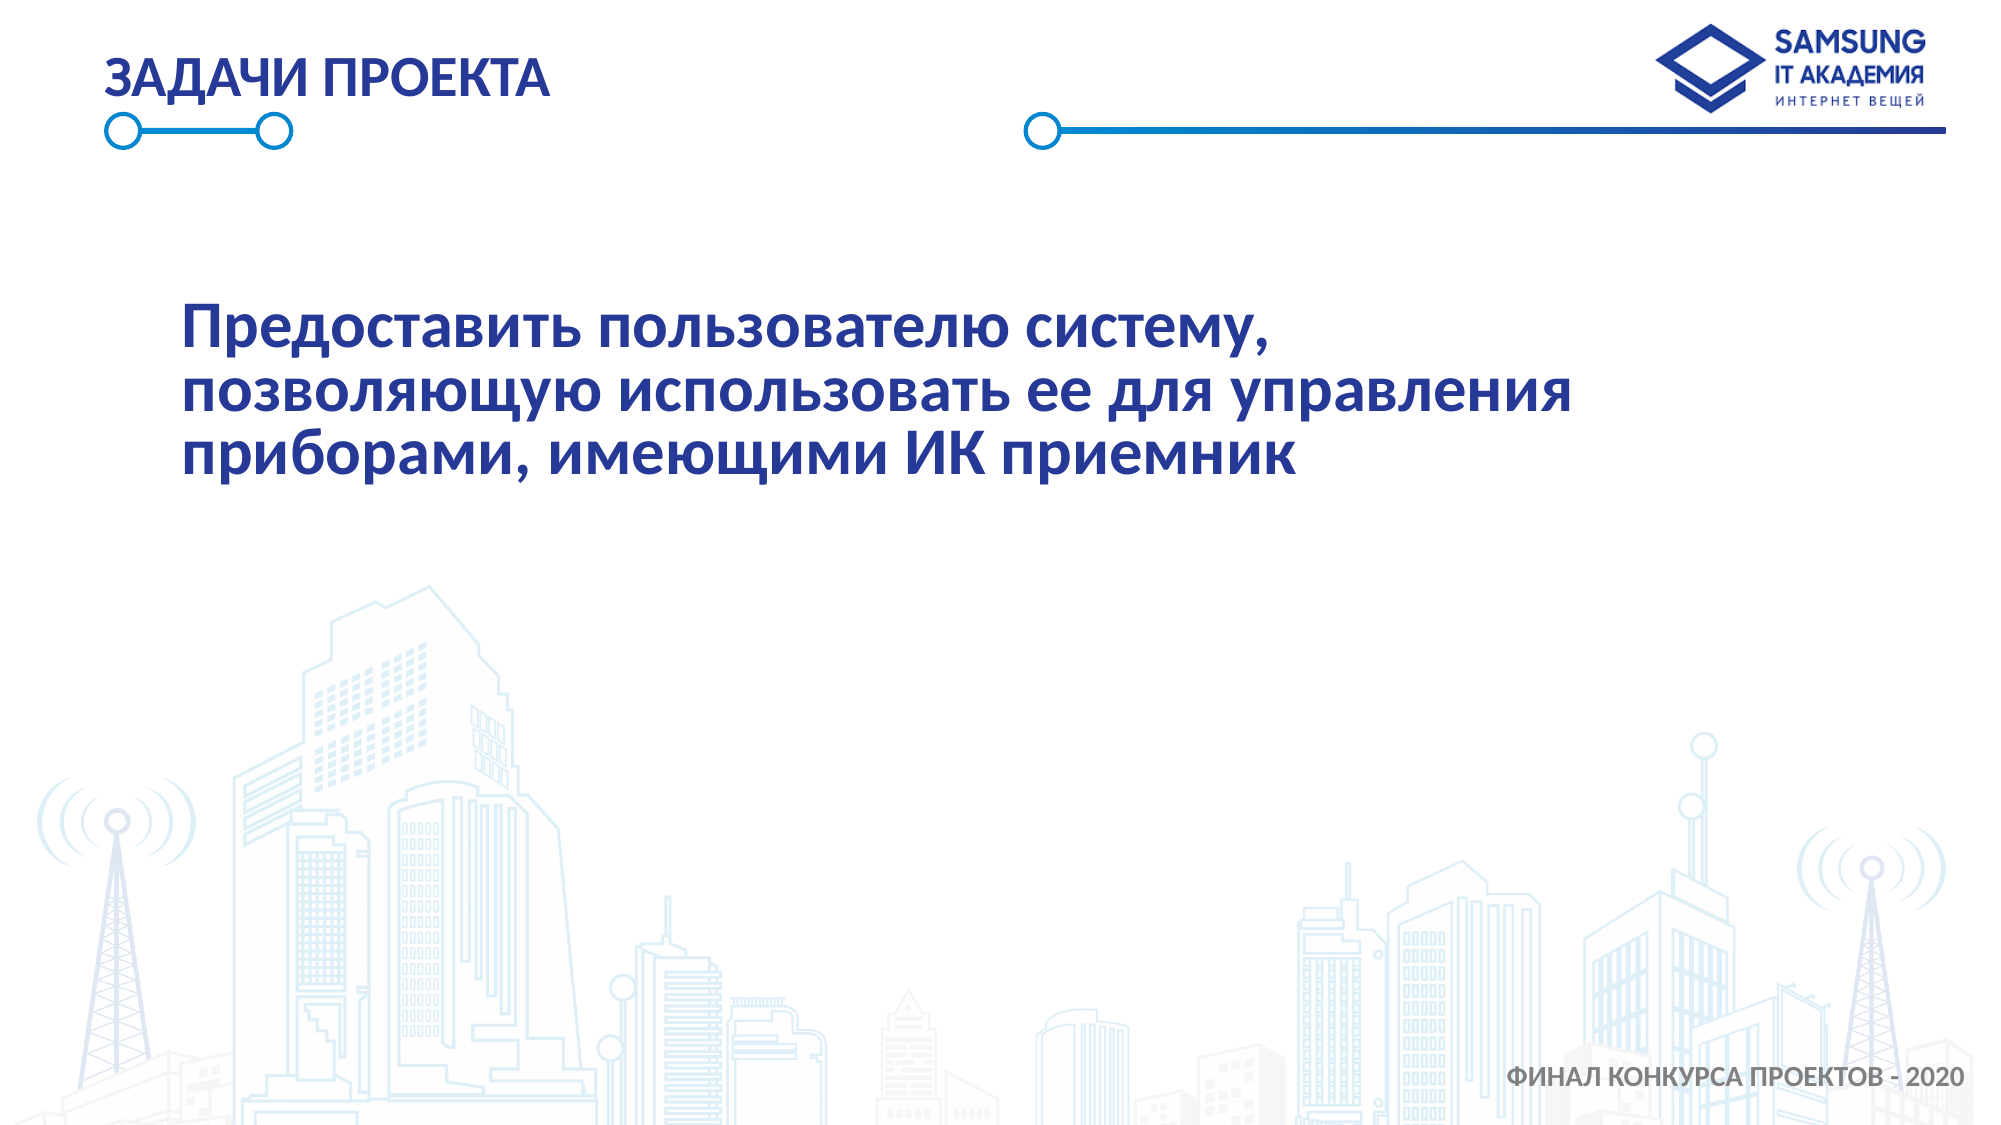

# ЗАДАЧИ ПРОЕКТА
	Предоставить пользователю систему, позволяющую использовать ее для управления приборами, имеющими ИК приемник